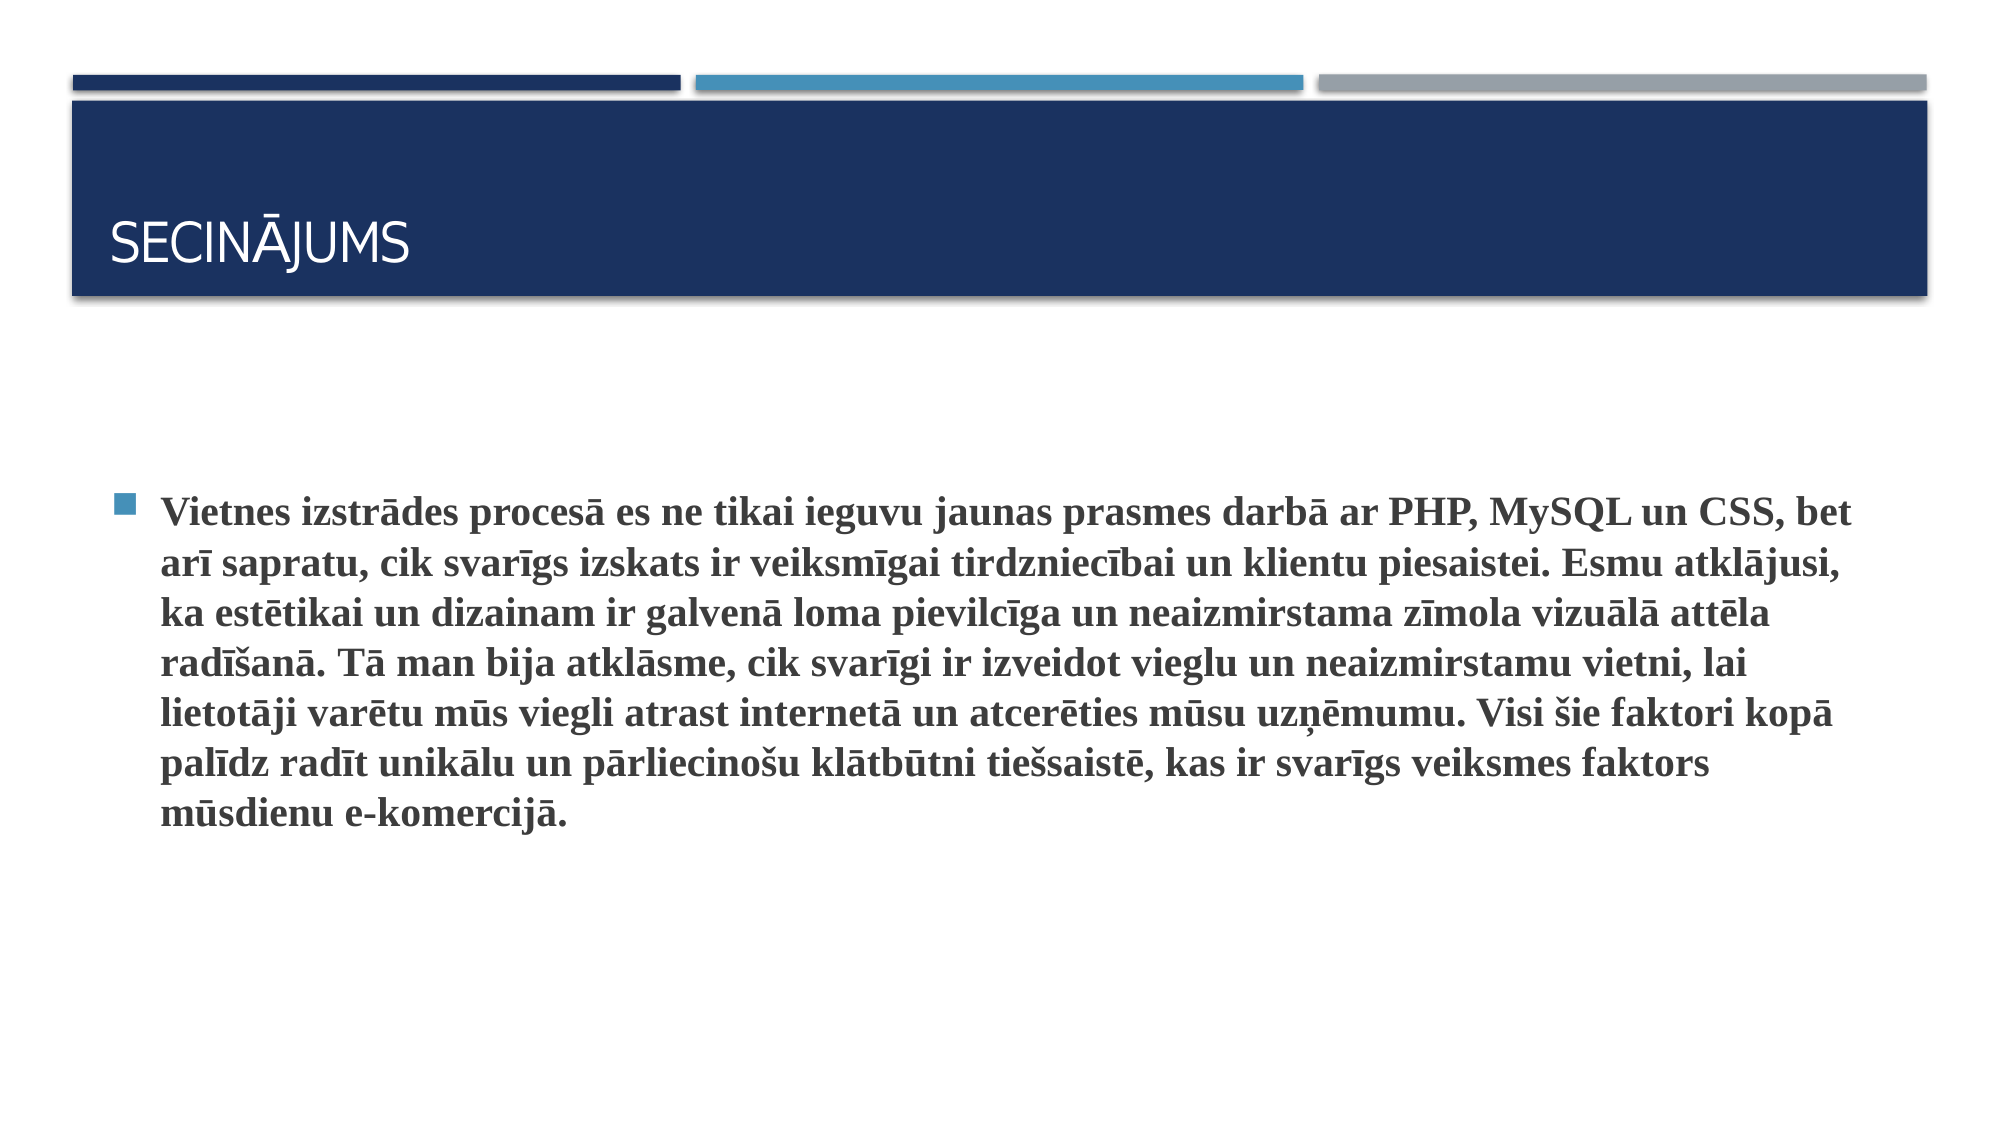

# Secinājums
Vietnes izstrādes procesā es ne tikai ieguvu jaunas prasmes darbā ar PHP, MySQL un CSS, bet arī sapratu, cik svarīgs izskats ir veiksmīgai tirdzniecībai un klientu piesaistei. Esmu atklājusi, ka estētikai un dizainam ir galvenā loma pievilcīga un neaizmirstama zīmola vizuālā attēla radīšanā. Tā man bija atklāsme, cik svarīgi ir izveidot vieglu un neaizmirstamu vietni, lai lietotāji varētu mūs viegli atrast internetā un atcerēties mūsu uzņēmumu. Visi šie faktori kopā palīdz radīt unikālu un pārliecinošu klātbūtni tiešsaistē, kas ir svarīgs veiksmes faktors mūsdienu e-komercijā.